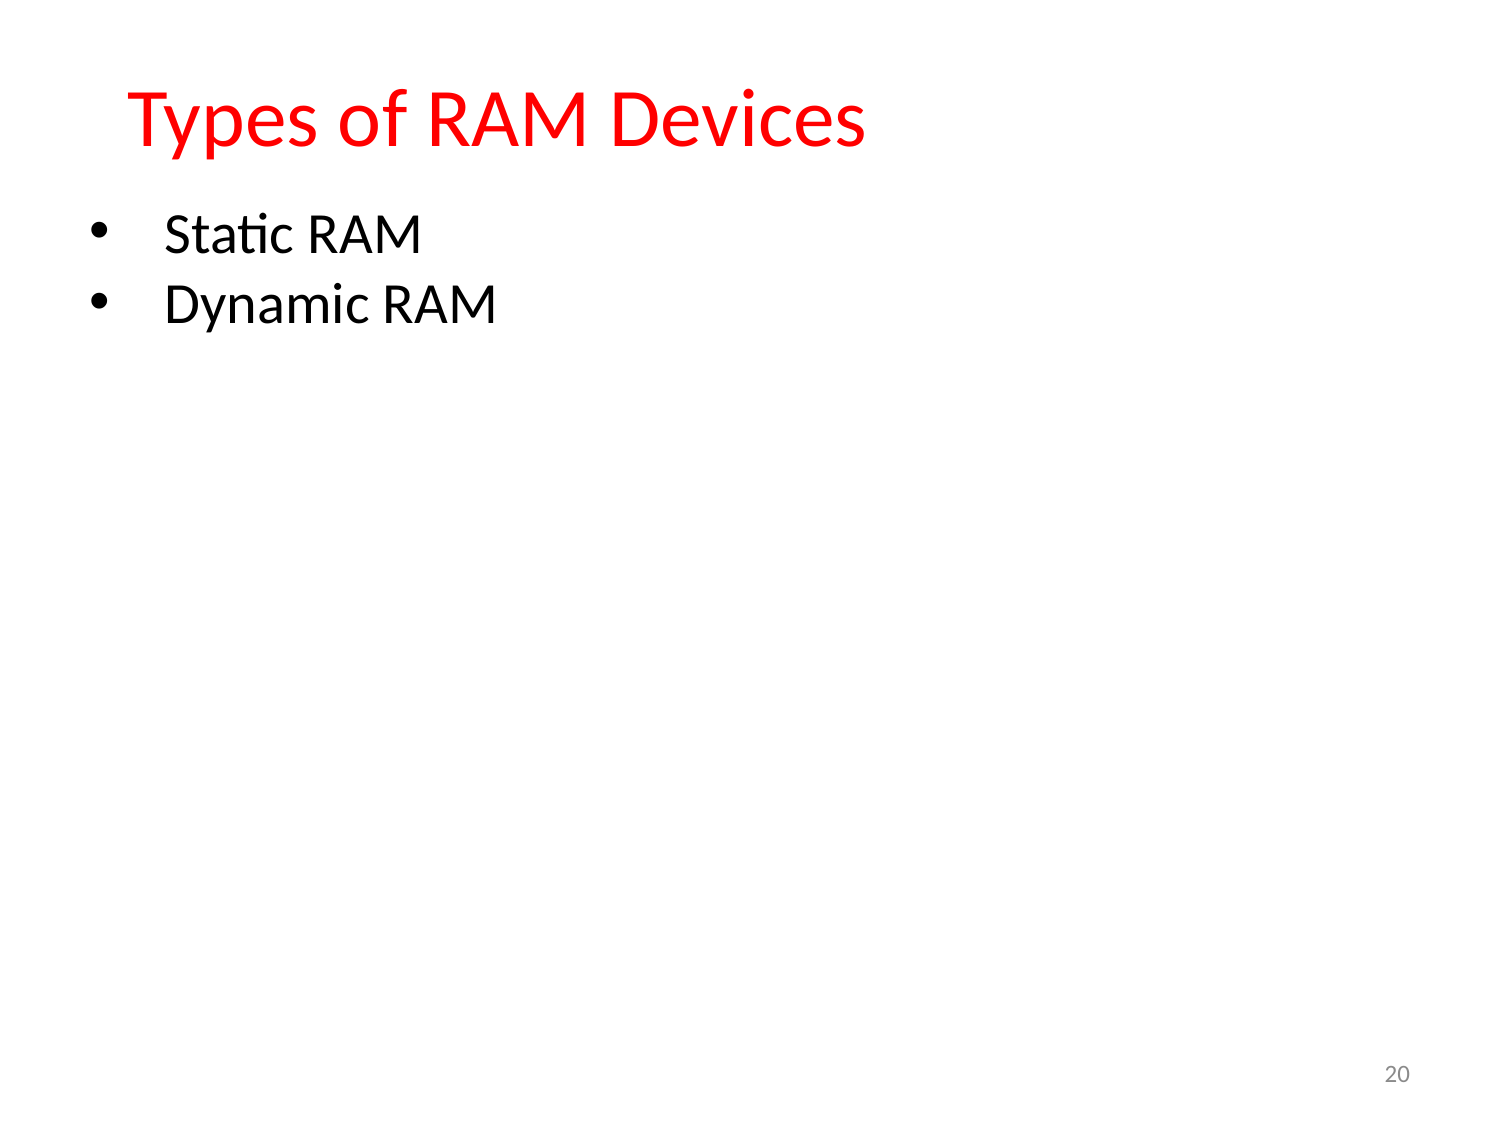

Types of RAM Devices

Static RAM
Dynamic RAM

20